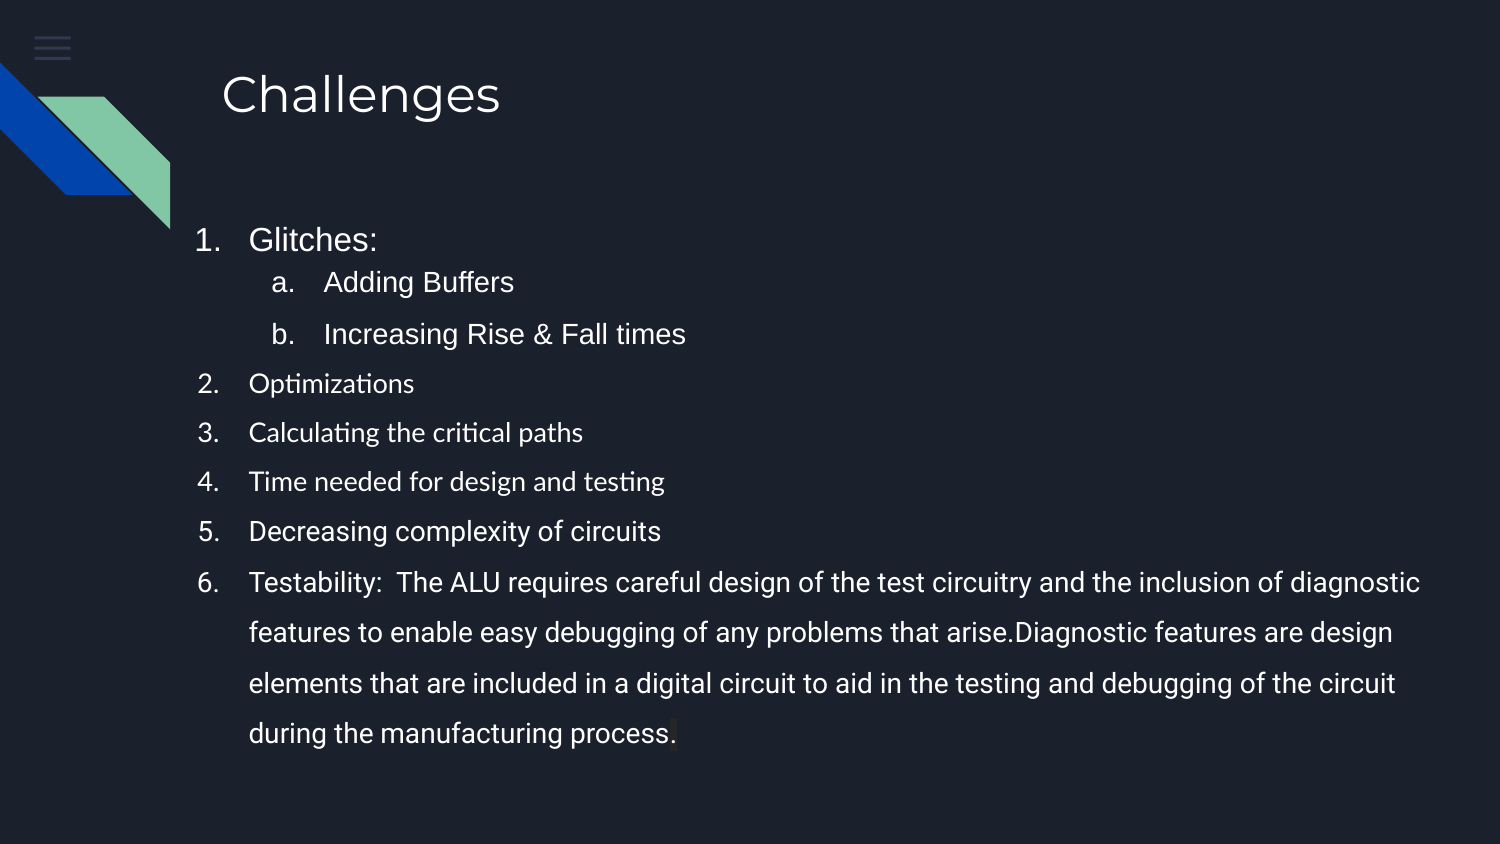

# Challenges
Glitches:
Adding Buffers
Increasing Rise & Fall times
Optimizations
Calculating the critical paths
Time needed for design and testing
Decreasing complexity of circuits
Testability:  The ALU requires careful design of the test circuitry and the inclusion of diagnostic features to enable easy debugging of any problems that arise.Diagnostic features are design elements that are included in a digital circuit to aid in the testing and debugging of the circuit during the manufacturing process.